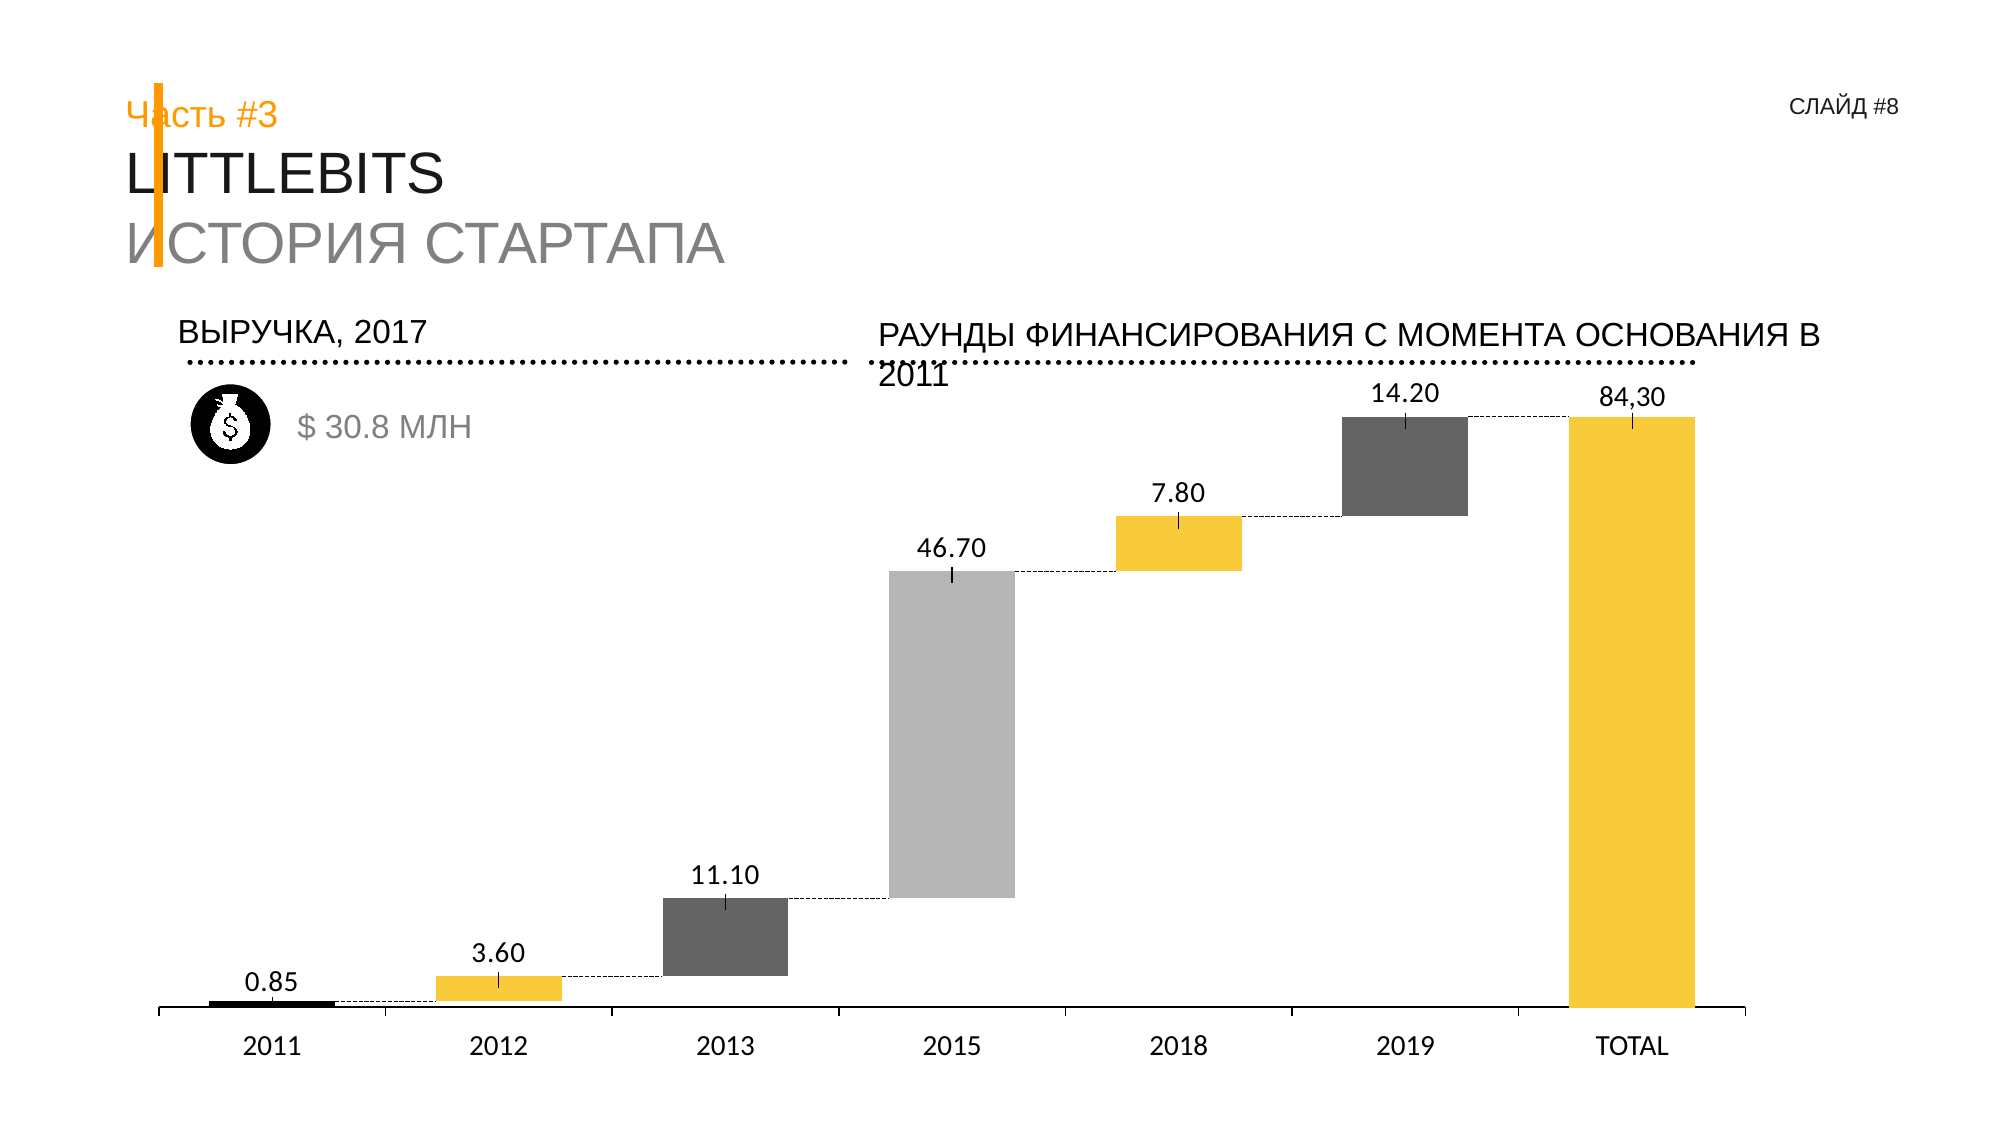

Часть #3
LITTLEBITS
ИСТОРИЯ СТАРТАПА
Слайд #8
ВЫРУЧКА, 2017
РАУНДЫ ФИНАНСИРОВАНИЯ С МОМЕНТА ОСНОВАНИЯ В 2011

### Chart

| Category |  |  |
|---|---|---|
84,30

$ 30.8 МЛН

2011
2012
2013
2015
2018
2019
TOTAL

Web Design
Lorem ipsum dolor

Lorem ipsum dolor